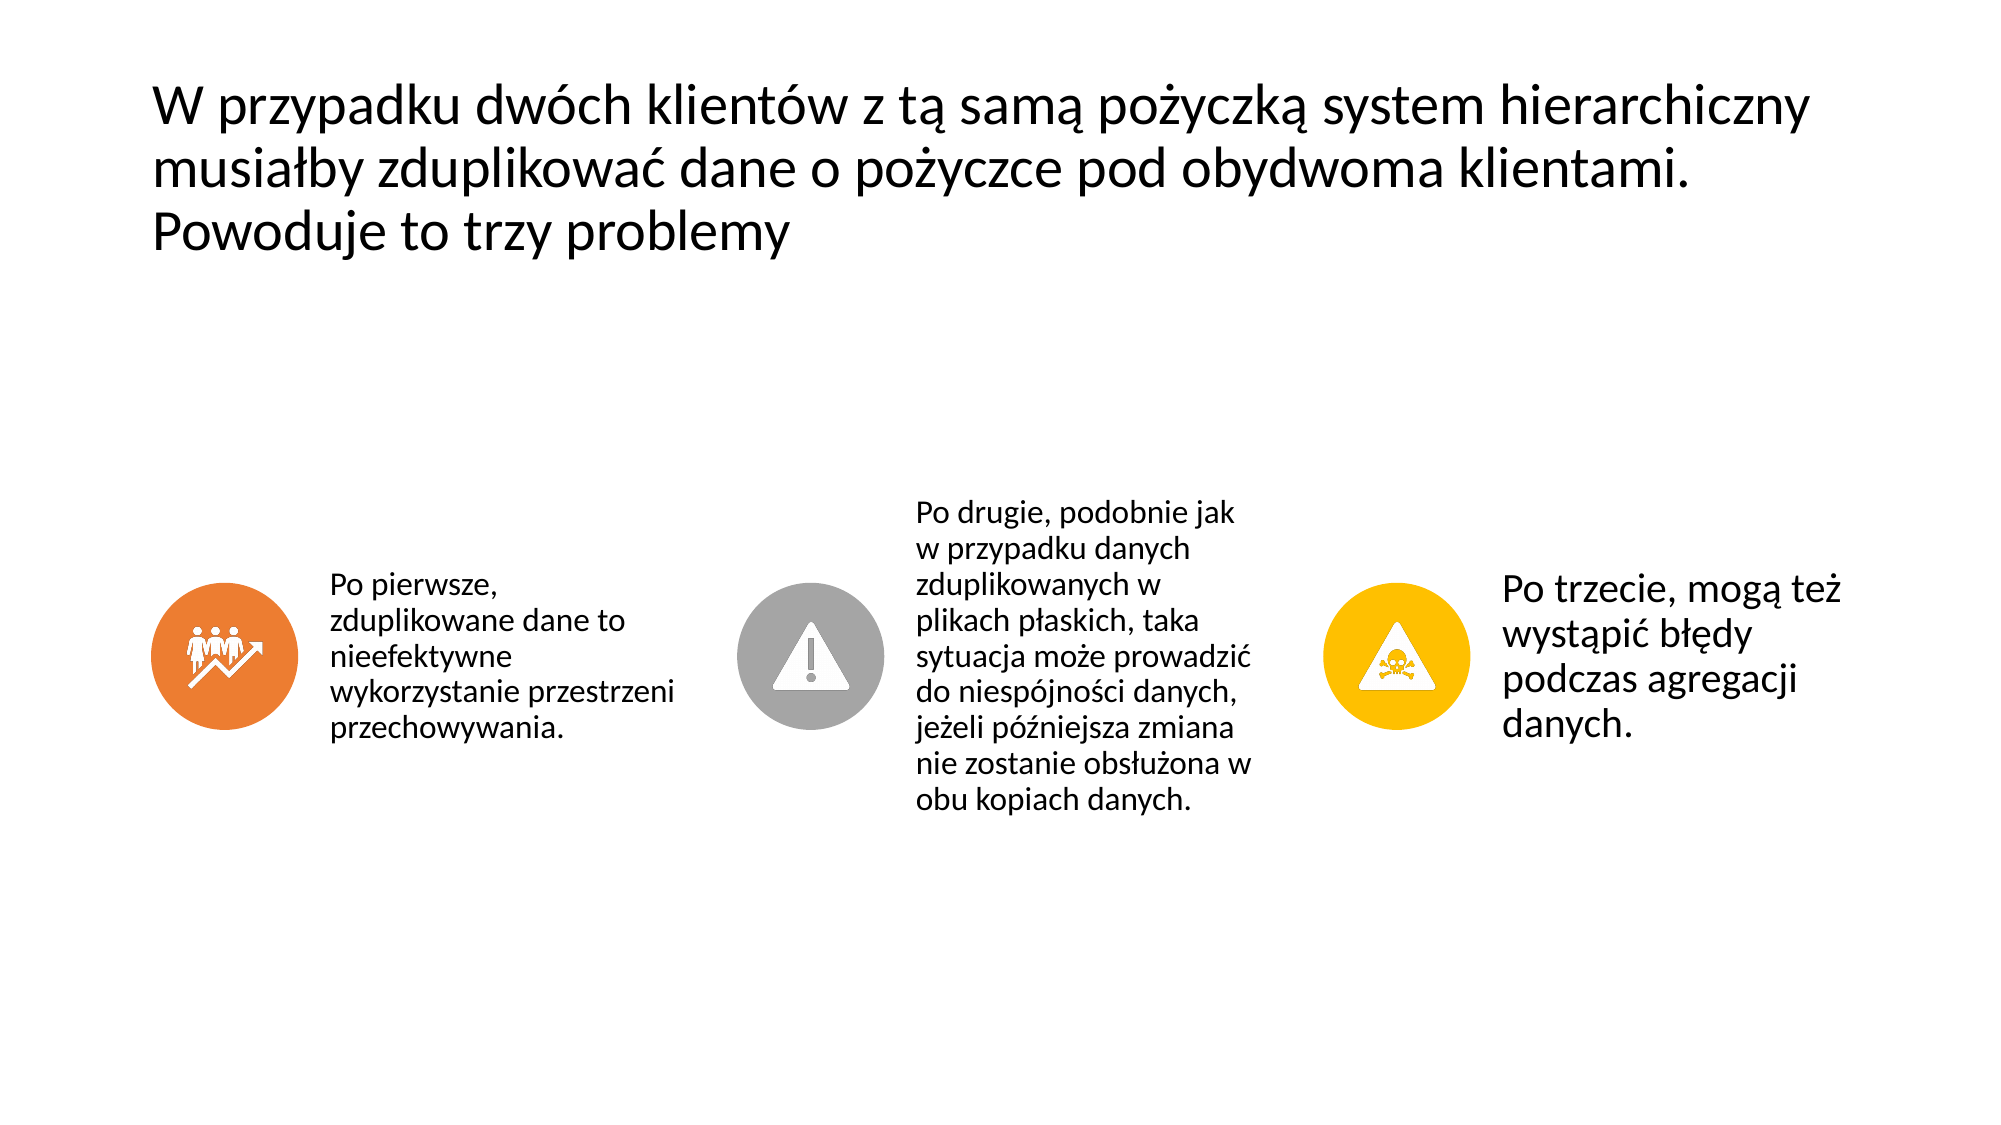

# W przypadku dwóch klientów z tą samą pożyczką system hierarchiczny musiałby zduplikować dane o pożyczce pod obydwoma klientami. Powoduje to trzy problemy
Po pierwsze, zduplikowane dane to nieefektywne wykorzystanie przestrzeni przechowywania.
Po drugie, podobnie jak w przypadku danych zduplikowanych w plikach płaskich, taka sytuacja może prowadzić do niespójności danych, jeżeli późniejsza zmiana nie zostanie obsłużona w obu kopiach danych.
Po trzecie, mogą też wystąpić błędy podczas agregacji danych.